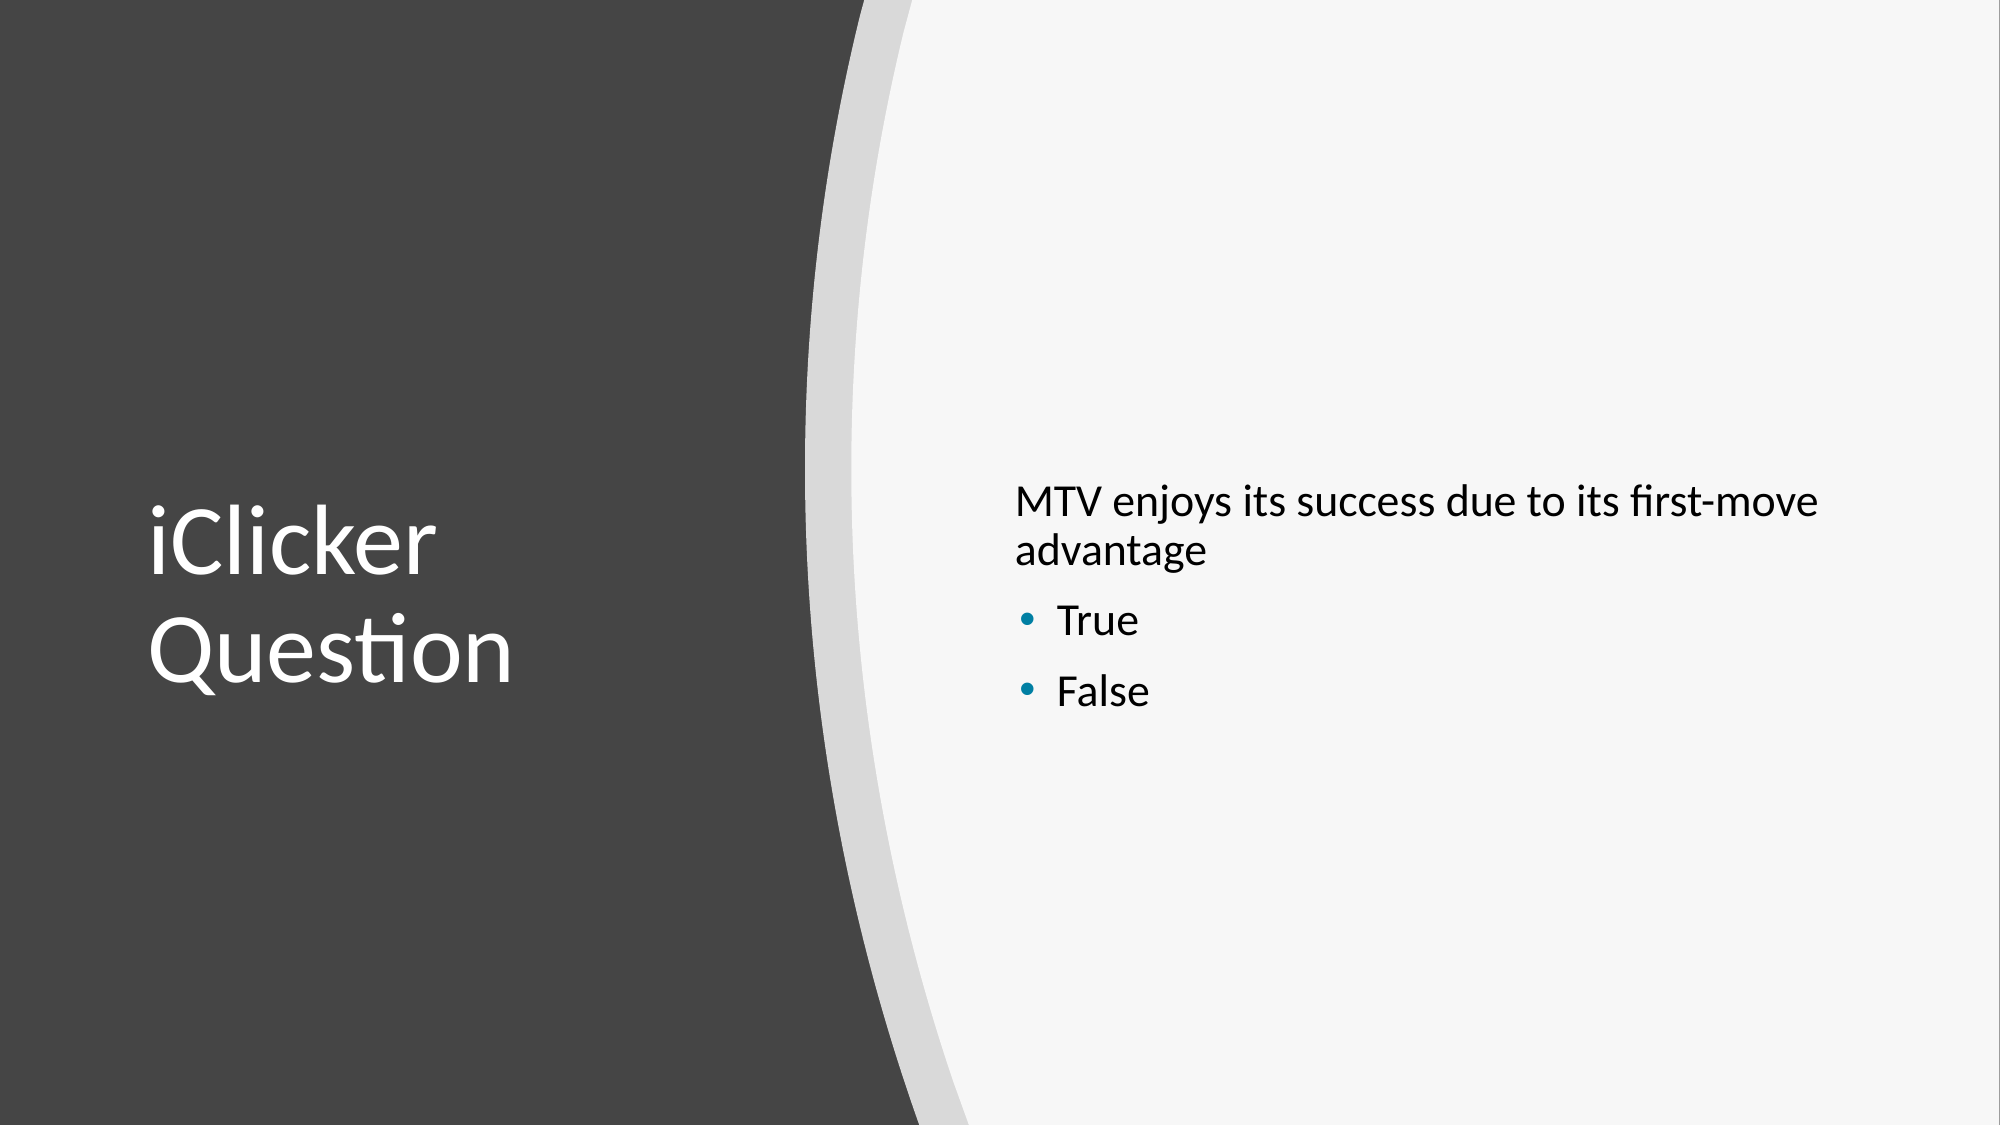

MTV enjoys its success due to its first-move advantage
True
False
# iClicker Question